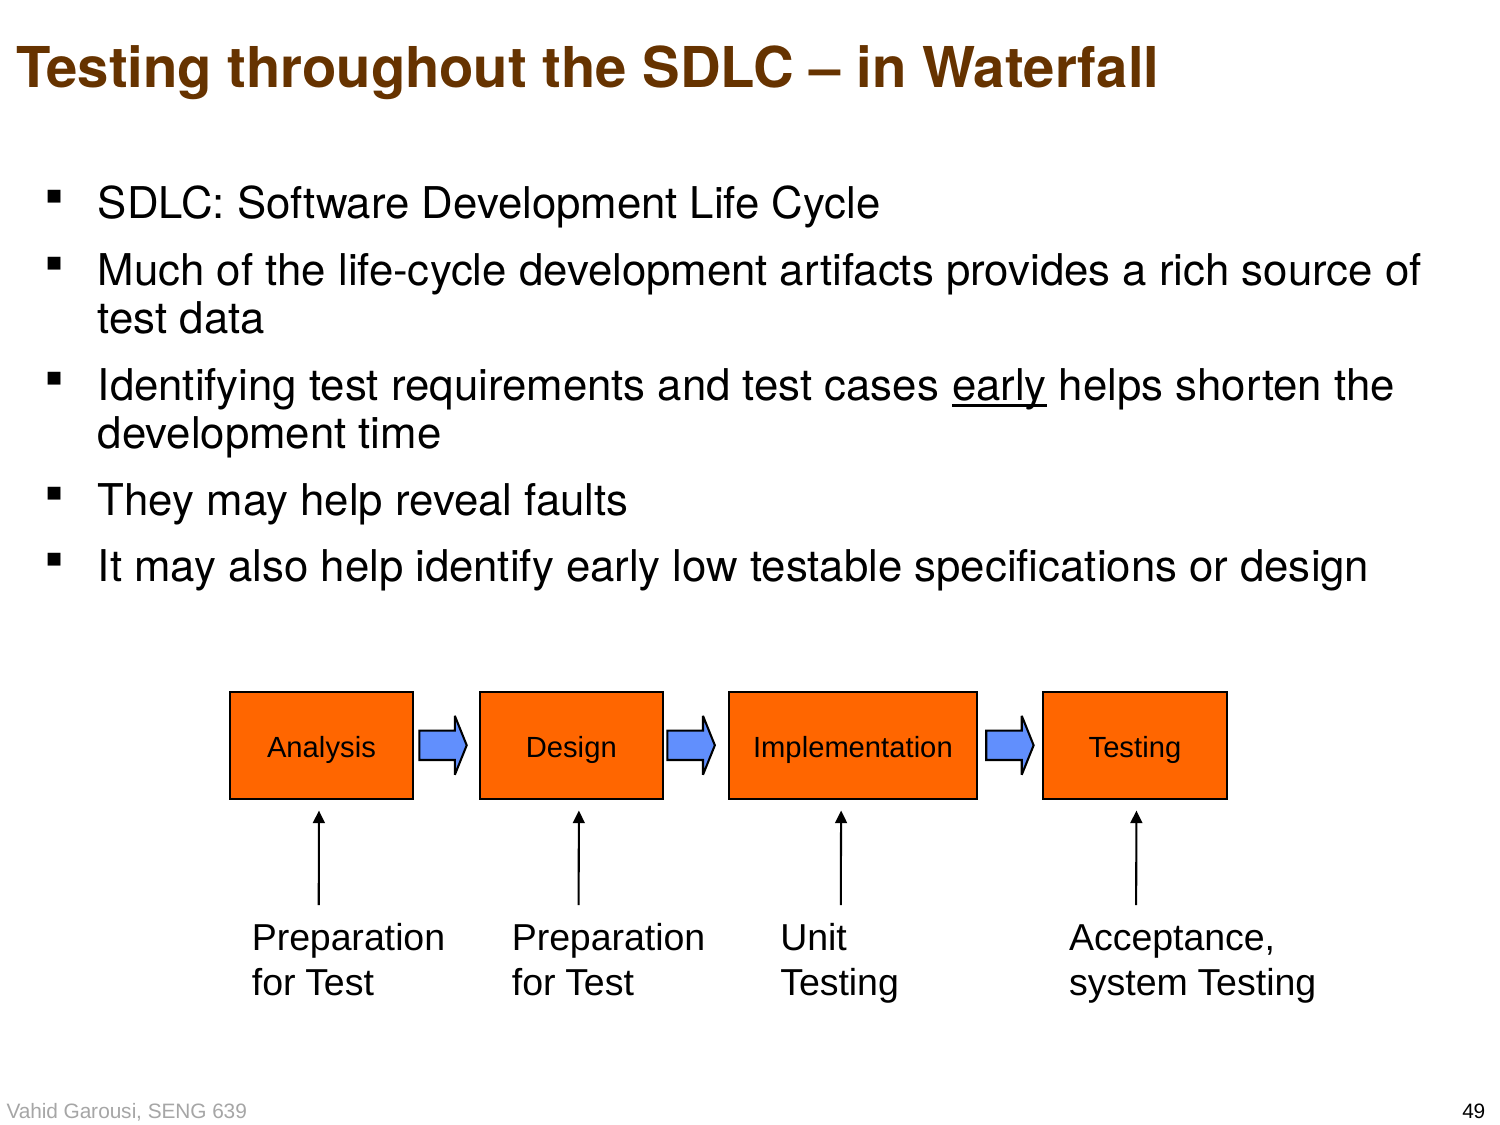

# Testing throughout the SDLC – in Waterfall
SDLC: Software Development Life Cycle
Much of the life-cycle development artifacts provides a rich source of test data
Identifying test requirements and test cases early helps shorten the development time
They may help reveal faults
It may also help identify early low testable specifications or design
Analysis
Design
Implementation
Testing

Preparation
for Test
Preparation
for Test
Unit
Testing
Acceptance,
system Testing